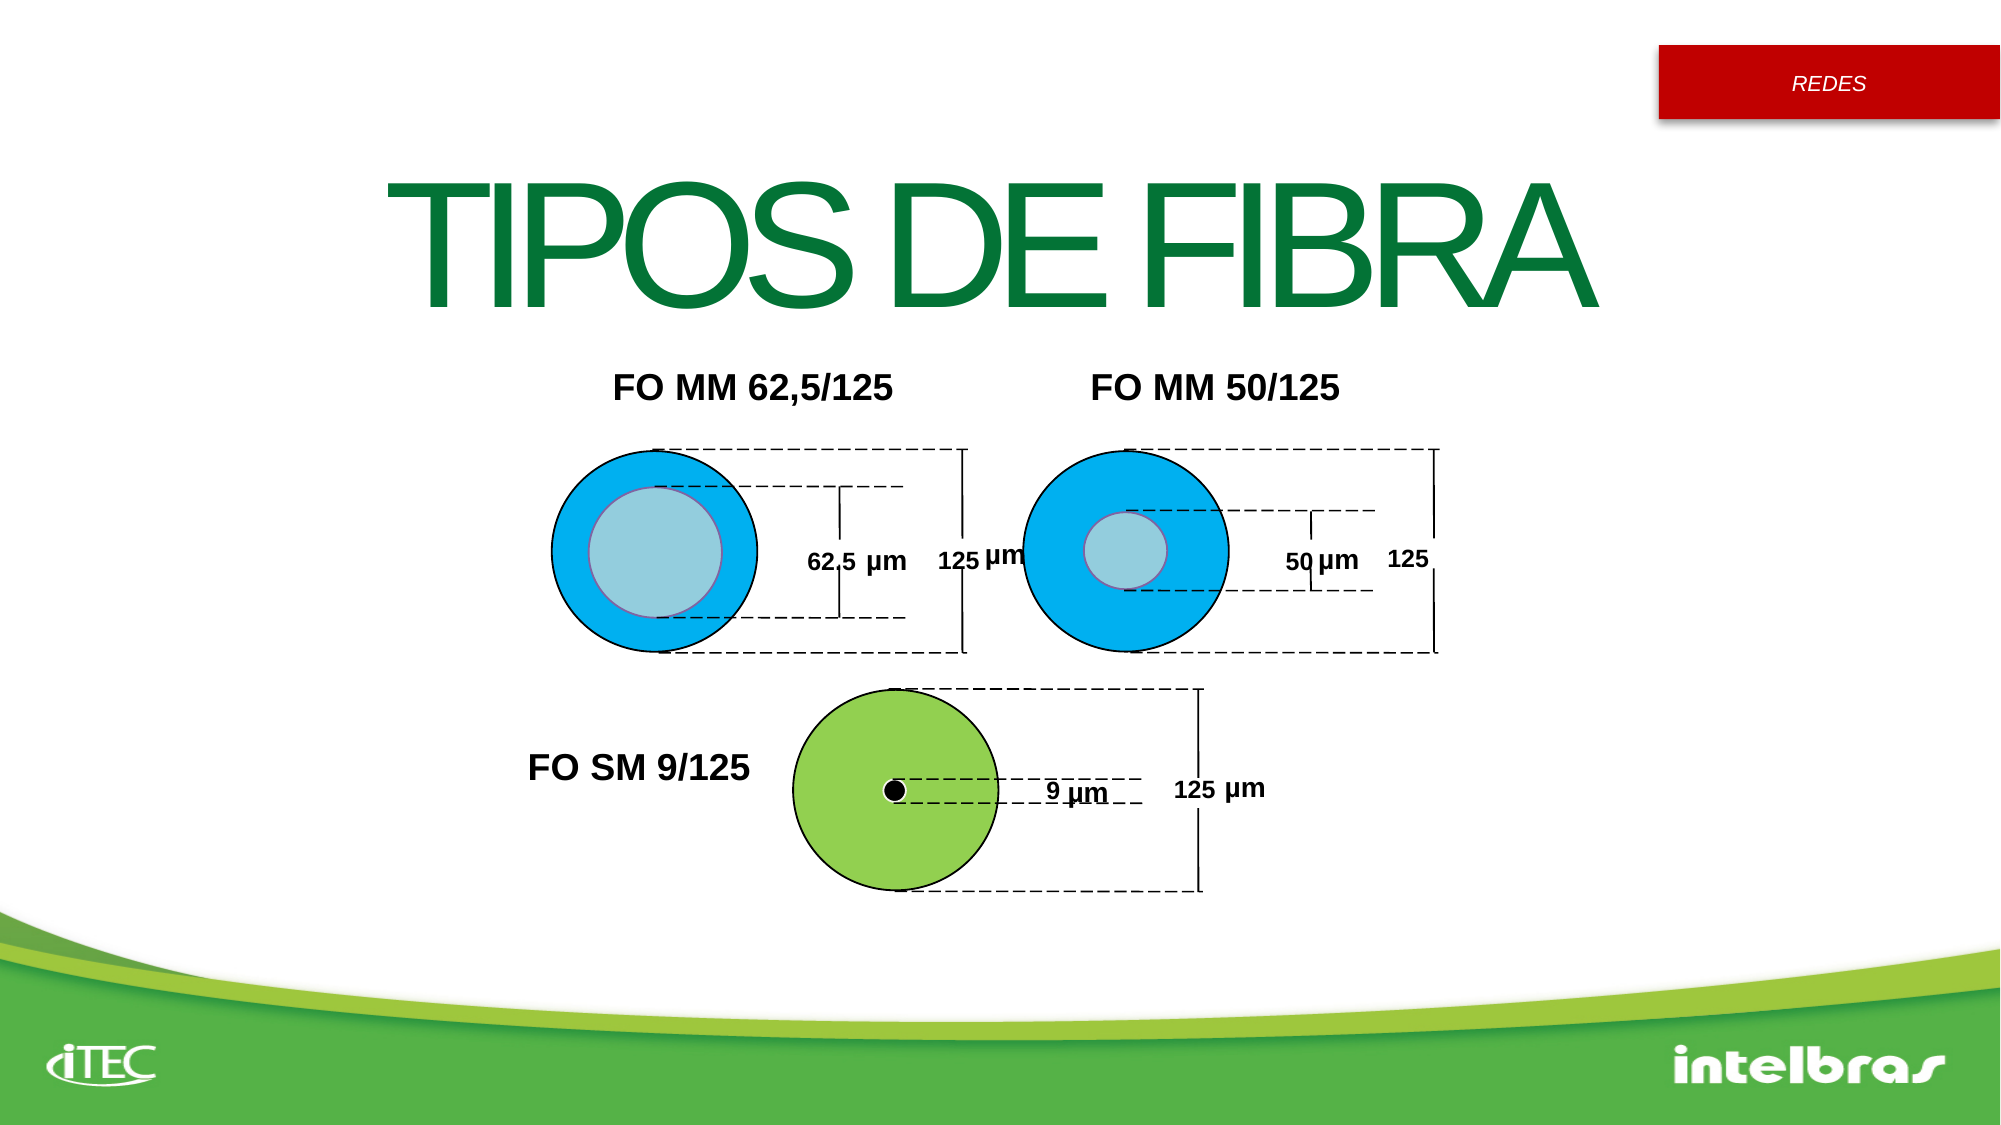

TIPOS DE FIBRA
FO MM 62,5/125
FO MM 50/125

50

125
125
62.5

125
9

 µm
 µm
 µm
FO SM 9/125
 µm
 µm